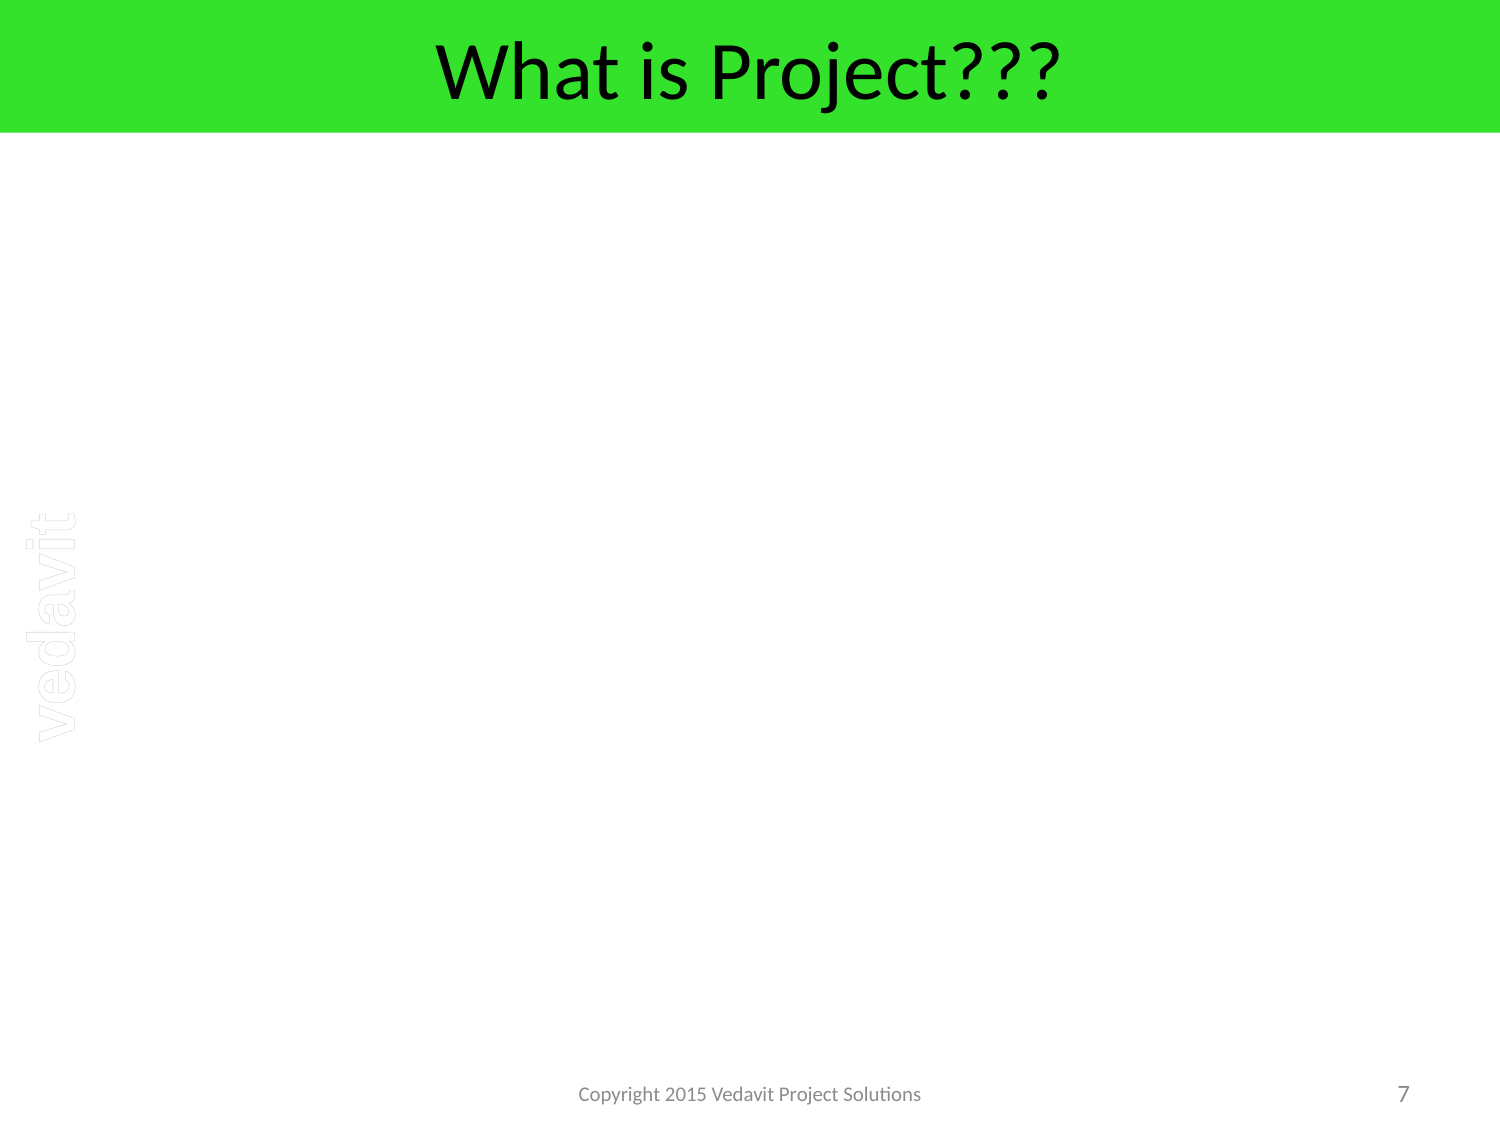

# What is Project???

Copyright 2015 Vedavit Project Solutions
7